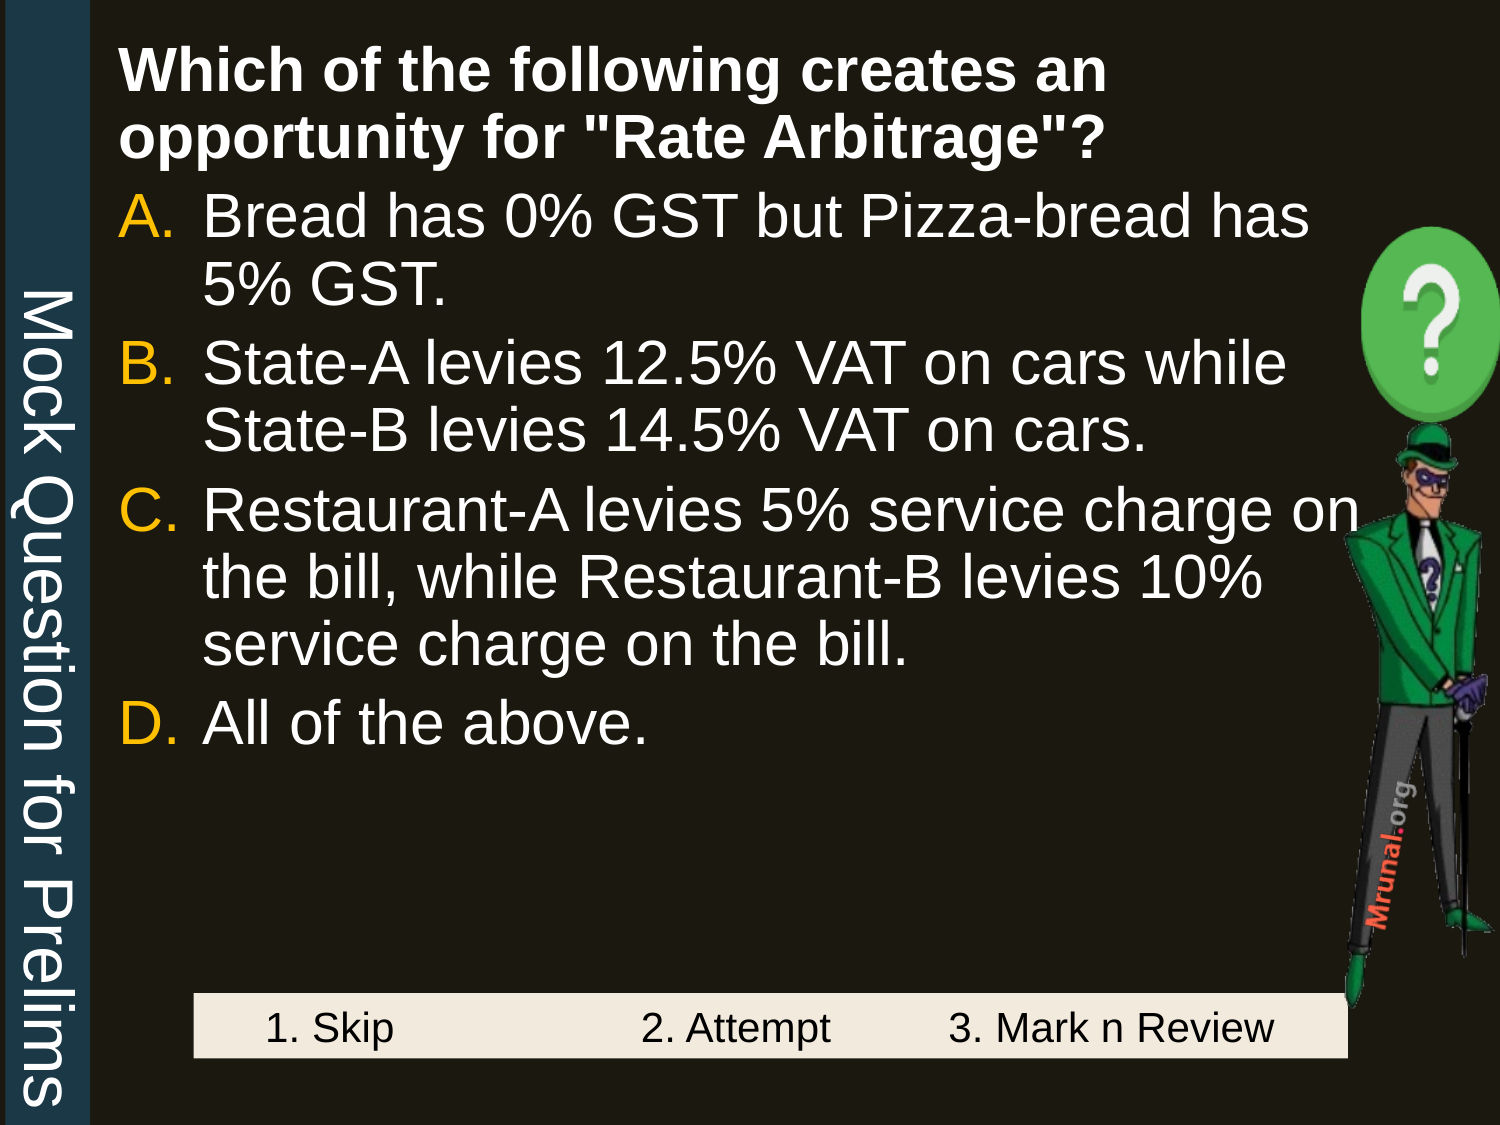

Mock Question for Prelims
Which of the following creates an opportunity for "Rate Arbitrage"?
Bread has 0% GST but Pizza-bread has 5% GST.
State-A levies 12.5% VAT on cars while State-B levies 14.5% VAT on cars.
Restaurant-A levies 5% service charge on the bill, while Restaurant-B levies 10% service charge on the bill.
All of the above.